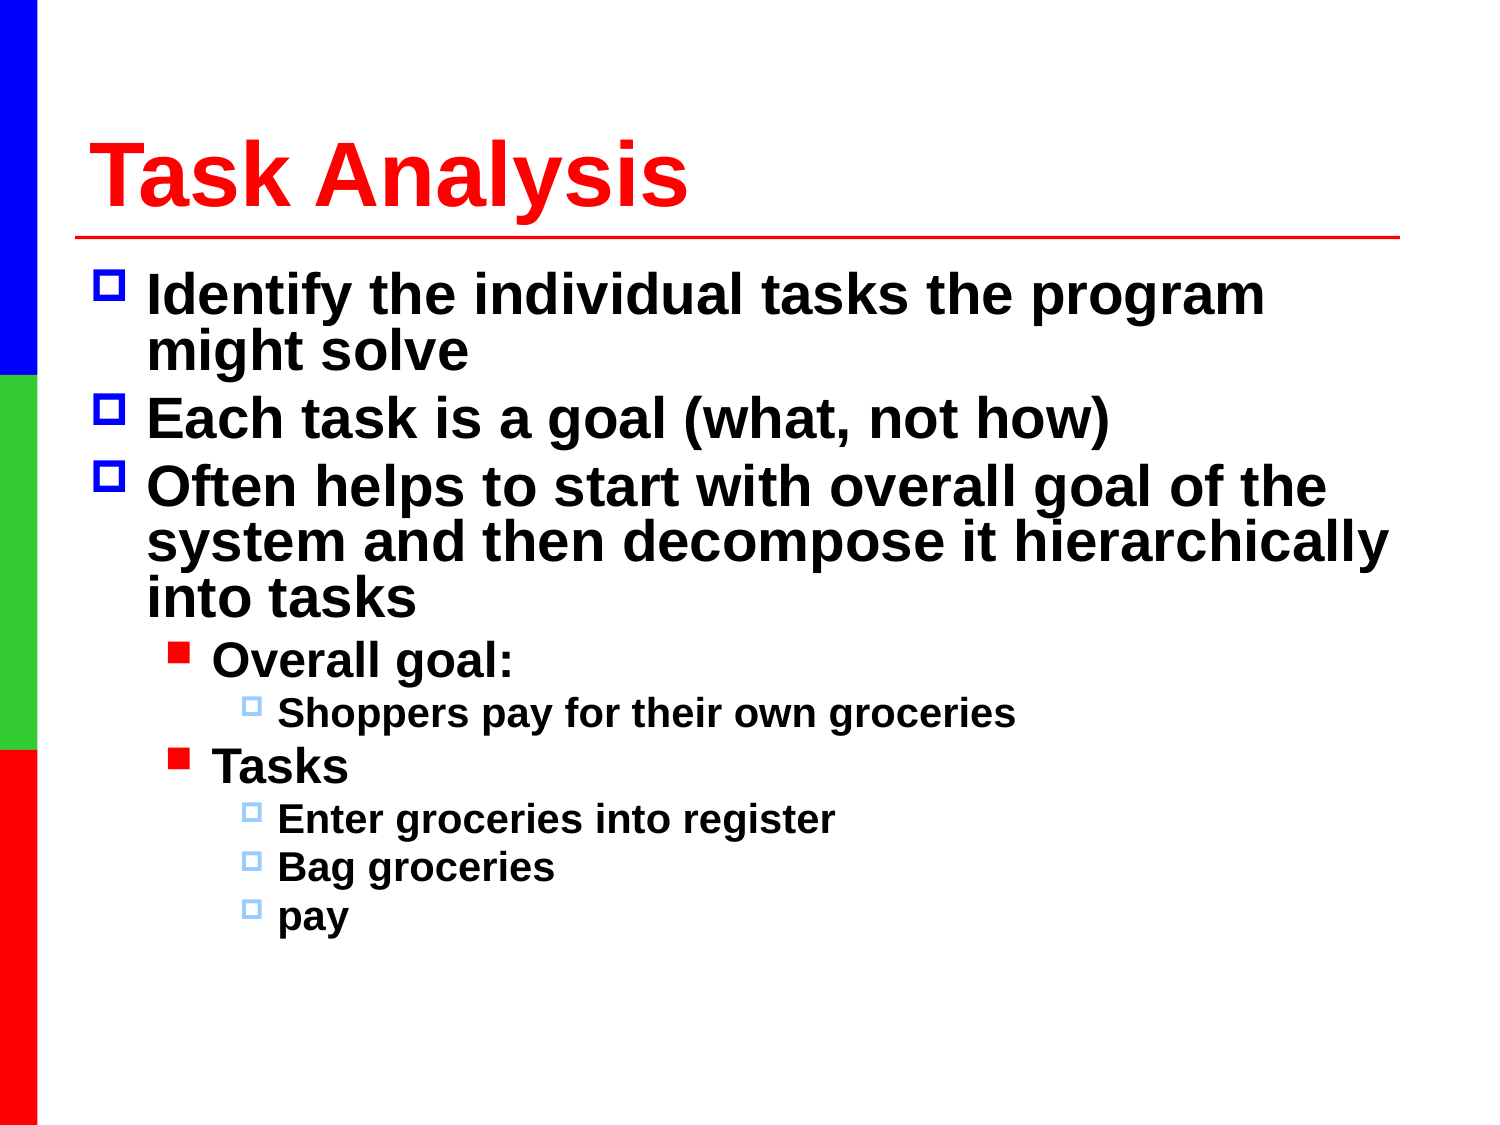

# Task Analysis
Identify the individual tasks the program might solve
Each task is a goal (what, not how)
Often helps to start with overall goal of the system and then decompose it hierarchically into tasks
Overall goal:
Shoppers pay for their own groceries
Tasks
Enter groceries into register
Bag groceries
pay